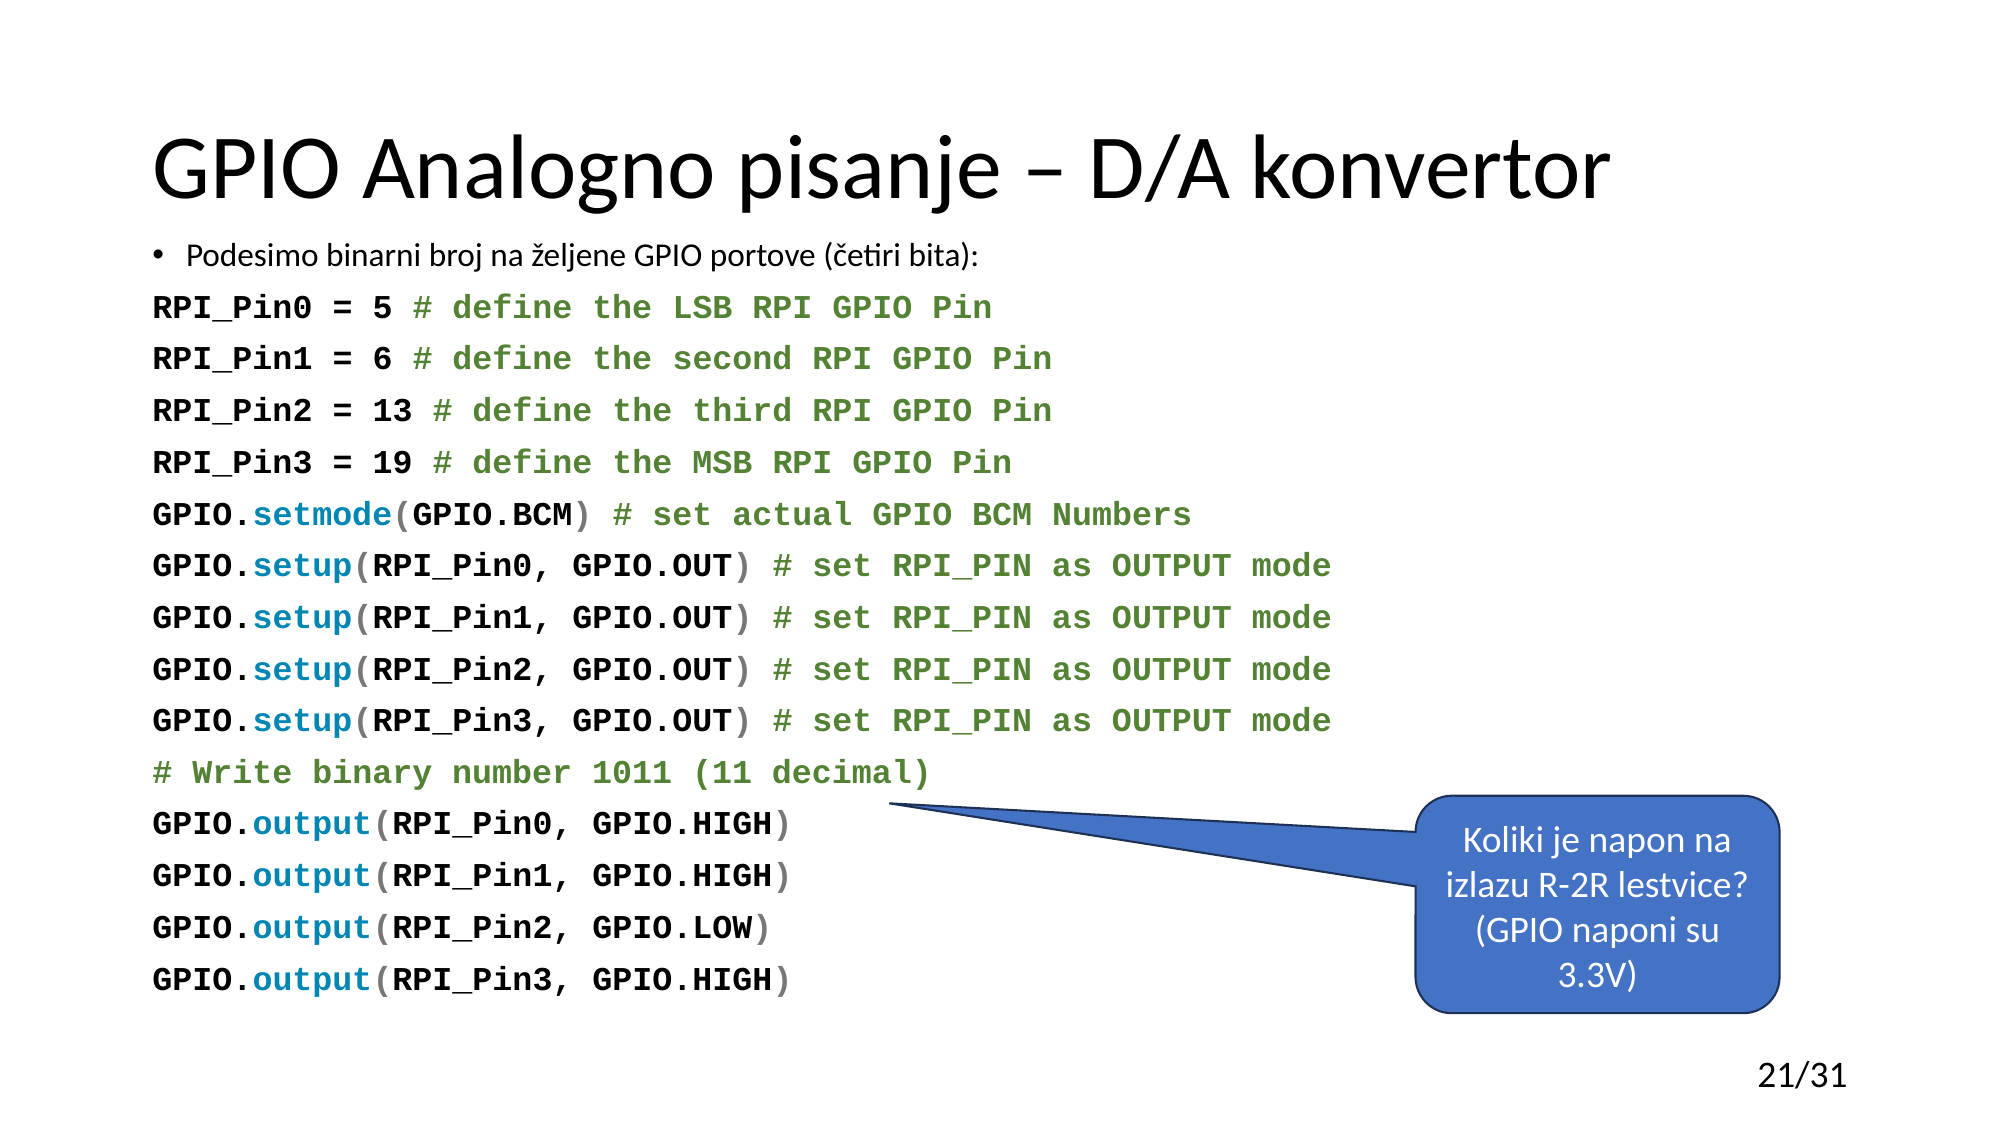

# GPIO Analogno pisanje – D/A konvertor
Podesimo binarni broj na željene GPIO portove (četiri bita):
RPI_Pin0 = 5 # define the LSB RPI GPIO Pin
RPI_Pin1 = 6 # define the second RPI GPIO Pin
RPI_Pin2 = 13 # define the third RPI GPIO Pin
RPI_Pin3 = 19 # define the MSB RPI GPIO Pin
GPIO.setmode(GPIO.BCM) # set actual GPIO BCM Numbers
GPIO.setup(RPI_Pin0, GPIO.OUT) # set RPI_PIN as OUTPUT mode
GPIO.setup(RPI_Pin1, GPIO.OUT) # set RPI_PIN as OUTPUT mode
GPIO.setup(RPI_Pin2, GPIO.OUT) # set RPI_PIN as OUTPUT mode
GPIO.setup(RPI_Pin3, GPIO.OUT) # set RPI_PIN as OUTPUT mode
# Write binary number 1011 (11 decimal)
GPIO.output(RPI_Pin0, GPIO.HIGH)
GPIO.output(RPI_Pin1, GPIO.HIGH)
GPIO.output(RPI_Pin2, GPIO.LOW)
GPIO.output(RPI_Pin3, GPIO.HIGH)
Koliki je napon na izlazu R-2R lestvice?
(GPIO naponi su 3.3V)